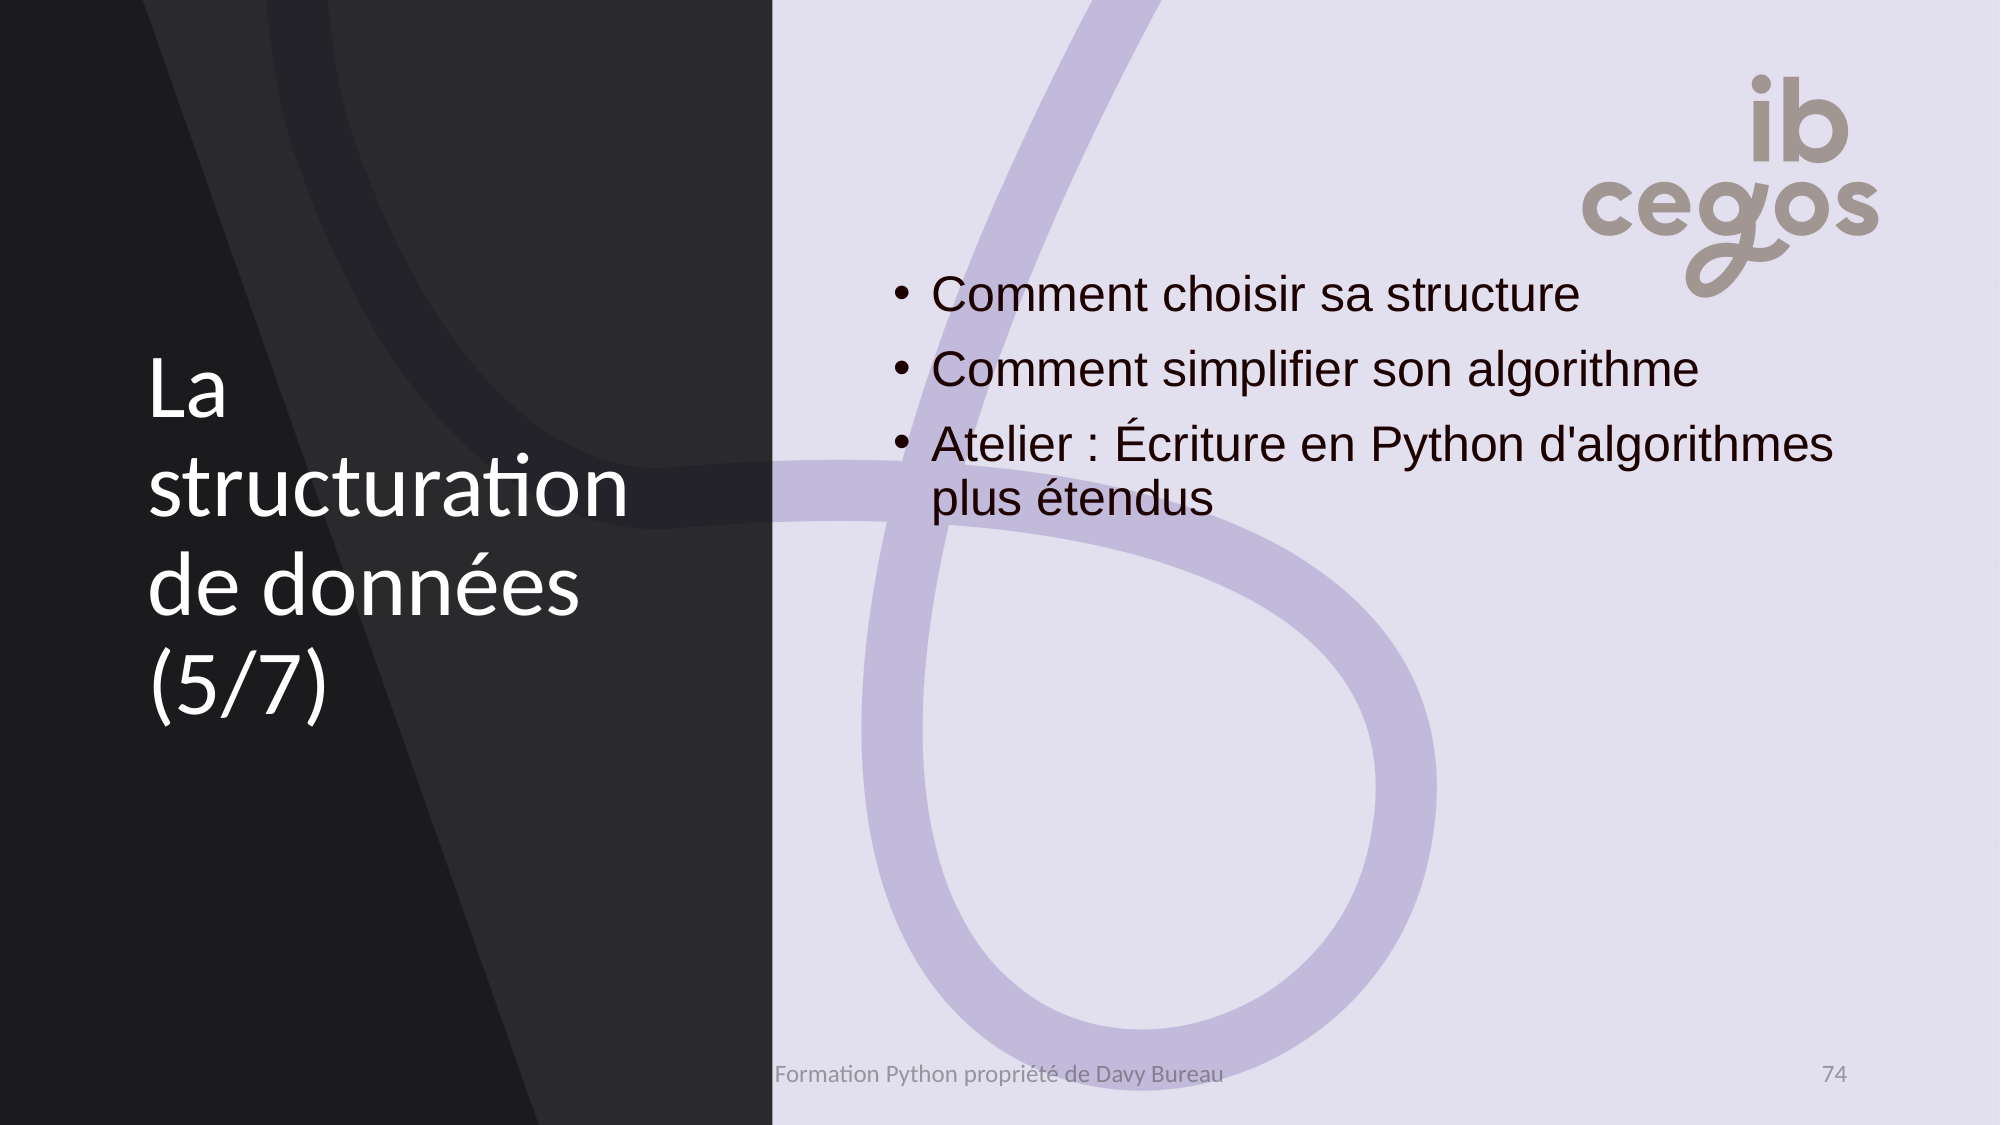

# La structuration de données (5/7)

Comment choisir sa structure
Comment simplifier son algorithme
Atelier : Écriture en Python d'algorithmes plus étendus

Formation Python propriété de Davy Bureau
74